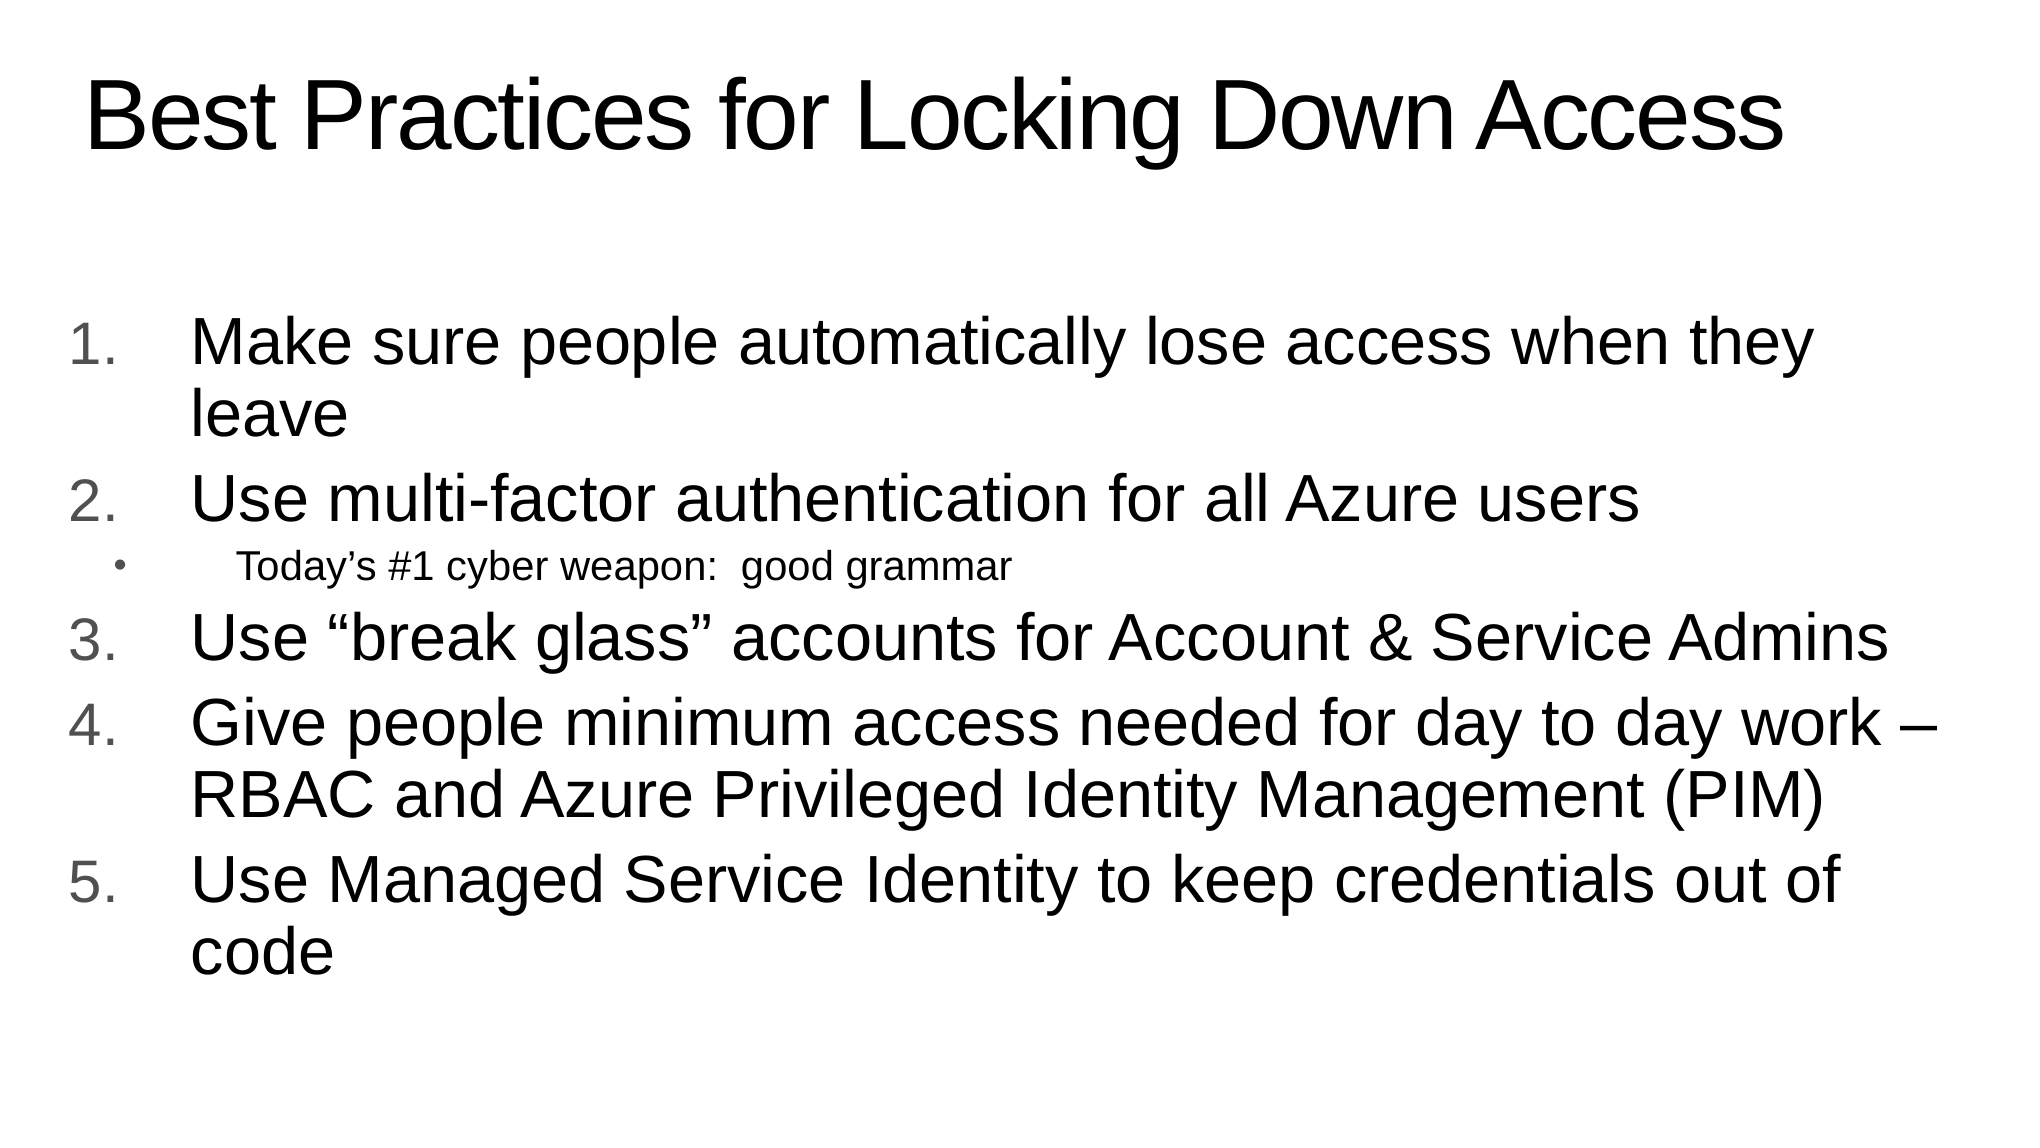

# Best Practices for Locking Down Access

Make sure people automatically lose access when they leave
Use multi-factor authentication for all Azure users
Today’s #1 cyber weapon:  good grammar
Use “break glass” accounts for Account & Service Admins
Give people minimum access needed for day to day work – RBAC and Azure Privileged Identity Management (PIM)
Use Managed Service Identity to keep credentials out of code